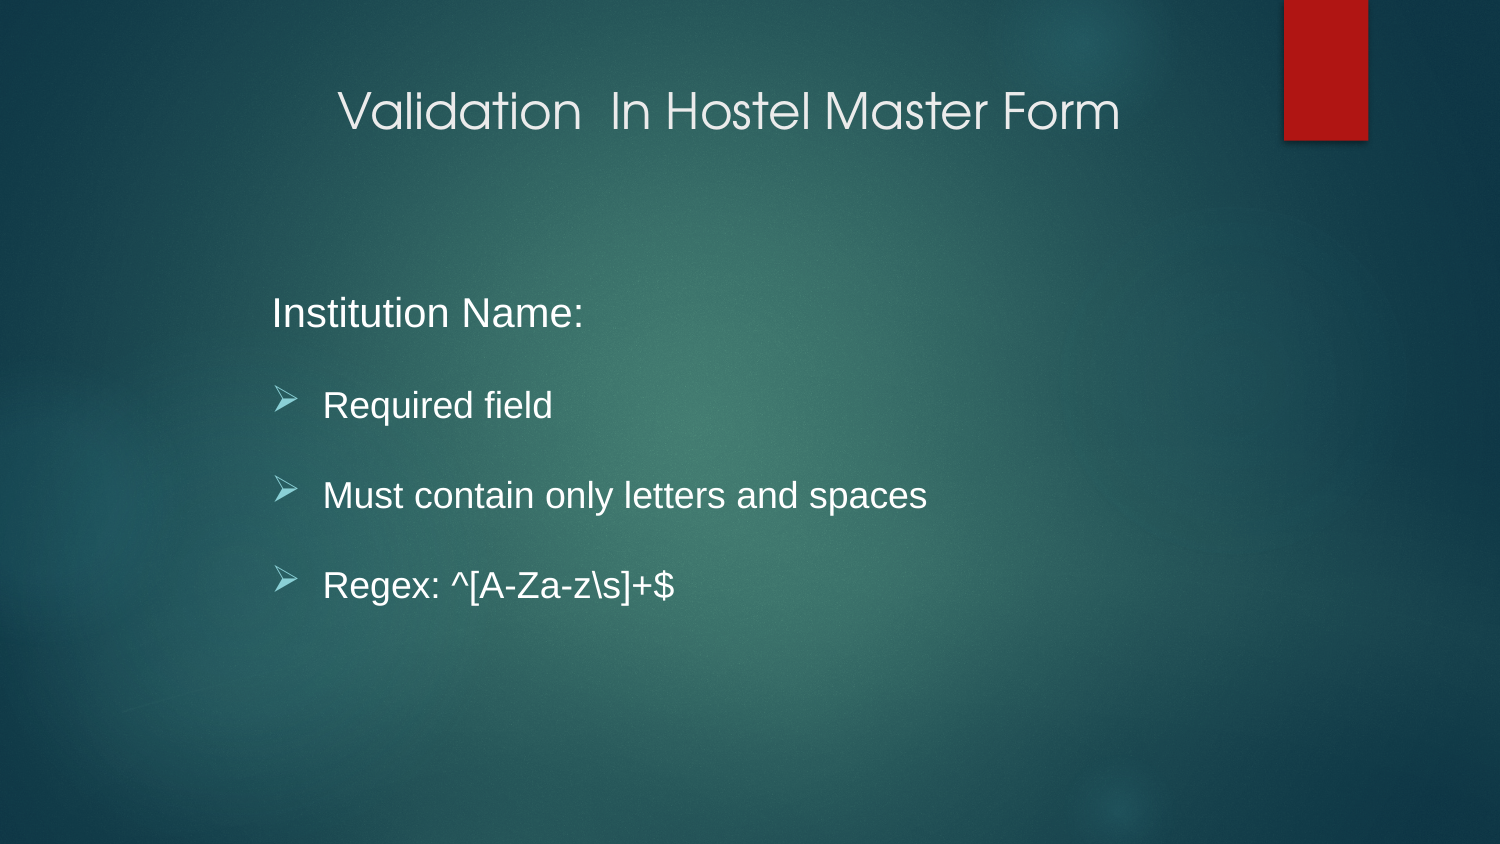

# Validation  In Hostel Master Form

Institution Name:

Required field

Must contain only letters and spaces

Regex: ^[A-Za-z\s]+$